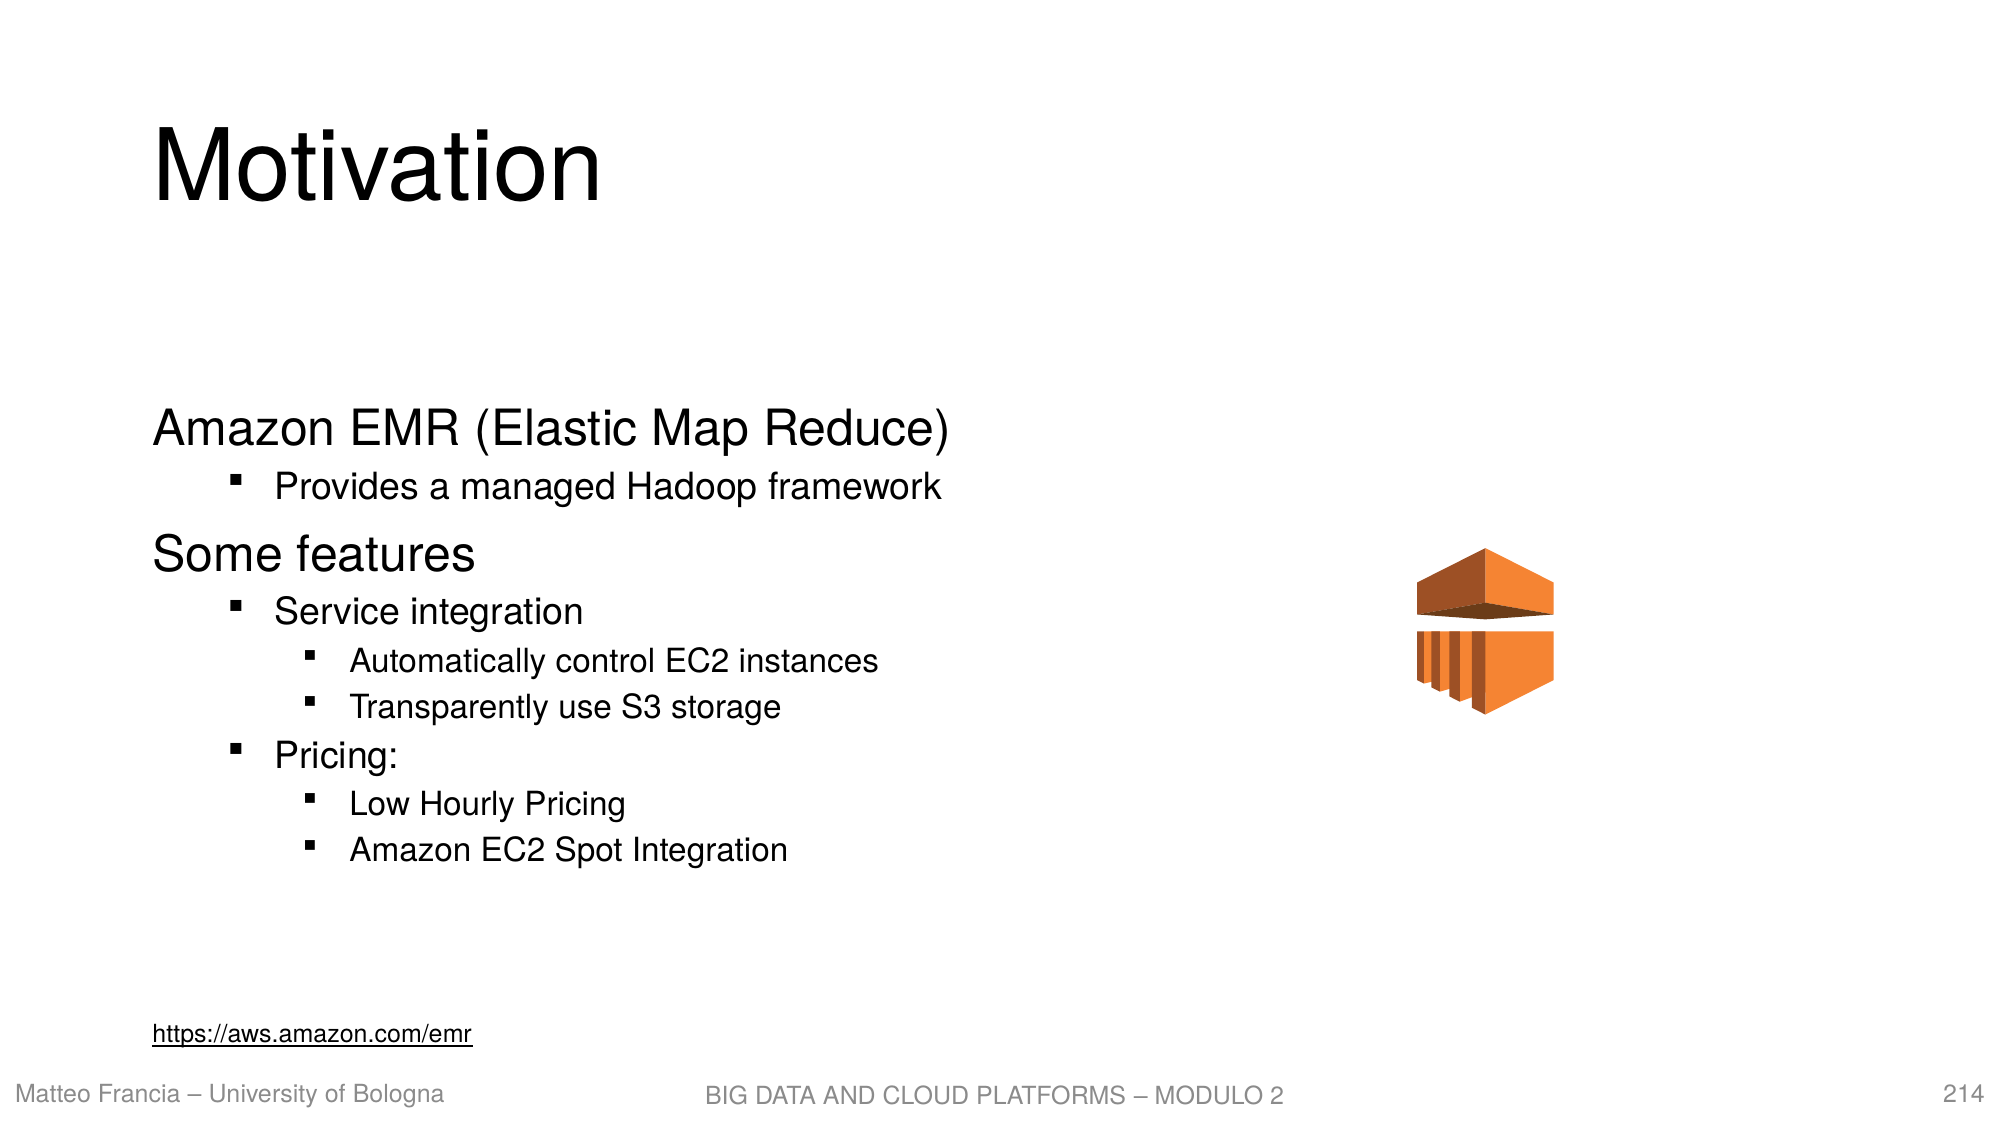

# Motivation
Amazon EMR (Elastic Map Reduce)
Provides a managed Hadoop framework
Some features
Service integration
Automatically control EC2 instances
Transparently use S3 storage
Pricing:
Low Hourly Pricing
Amazon EC2 Spot Integration

https://aws.amazon.com/emr
214
Matteo Francia – University of Bologna